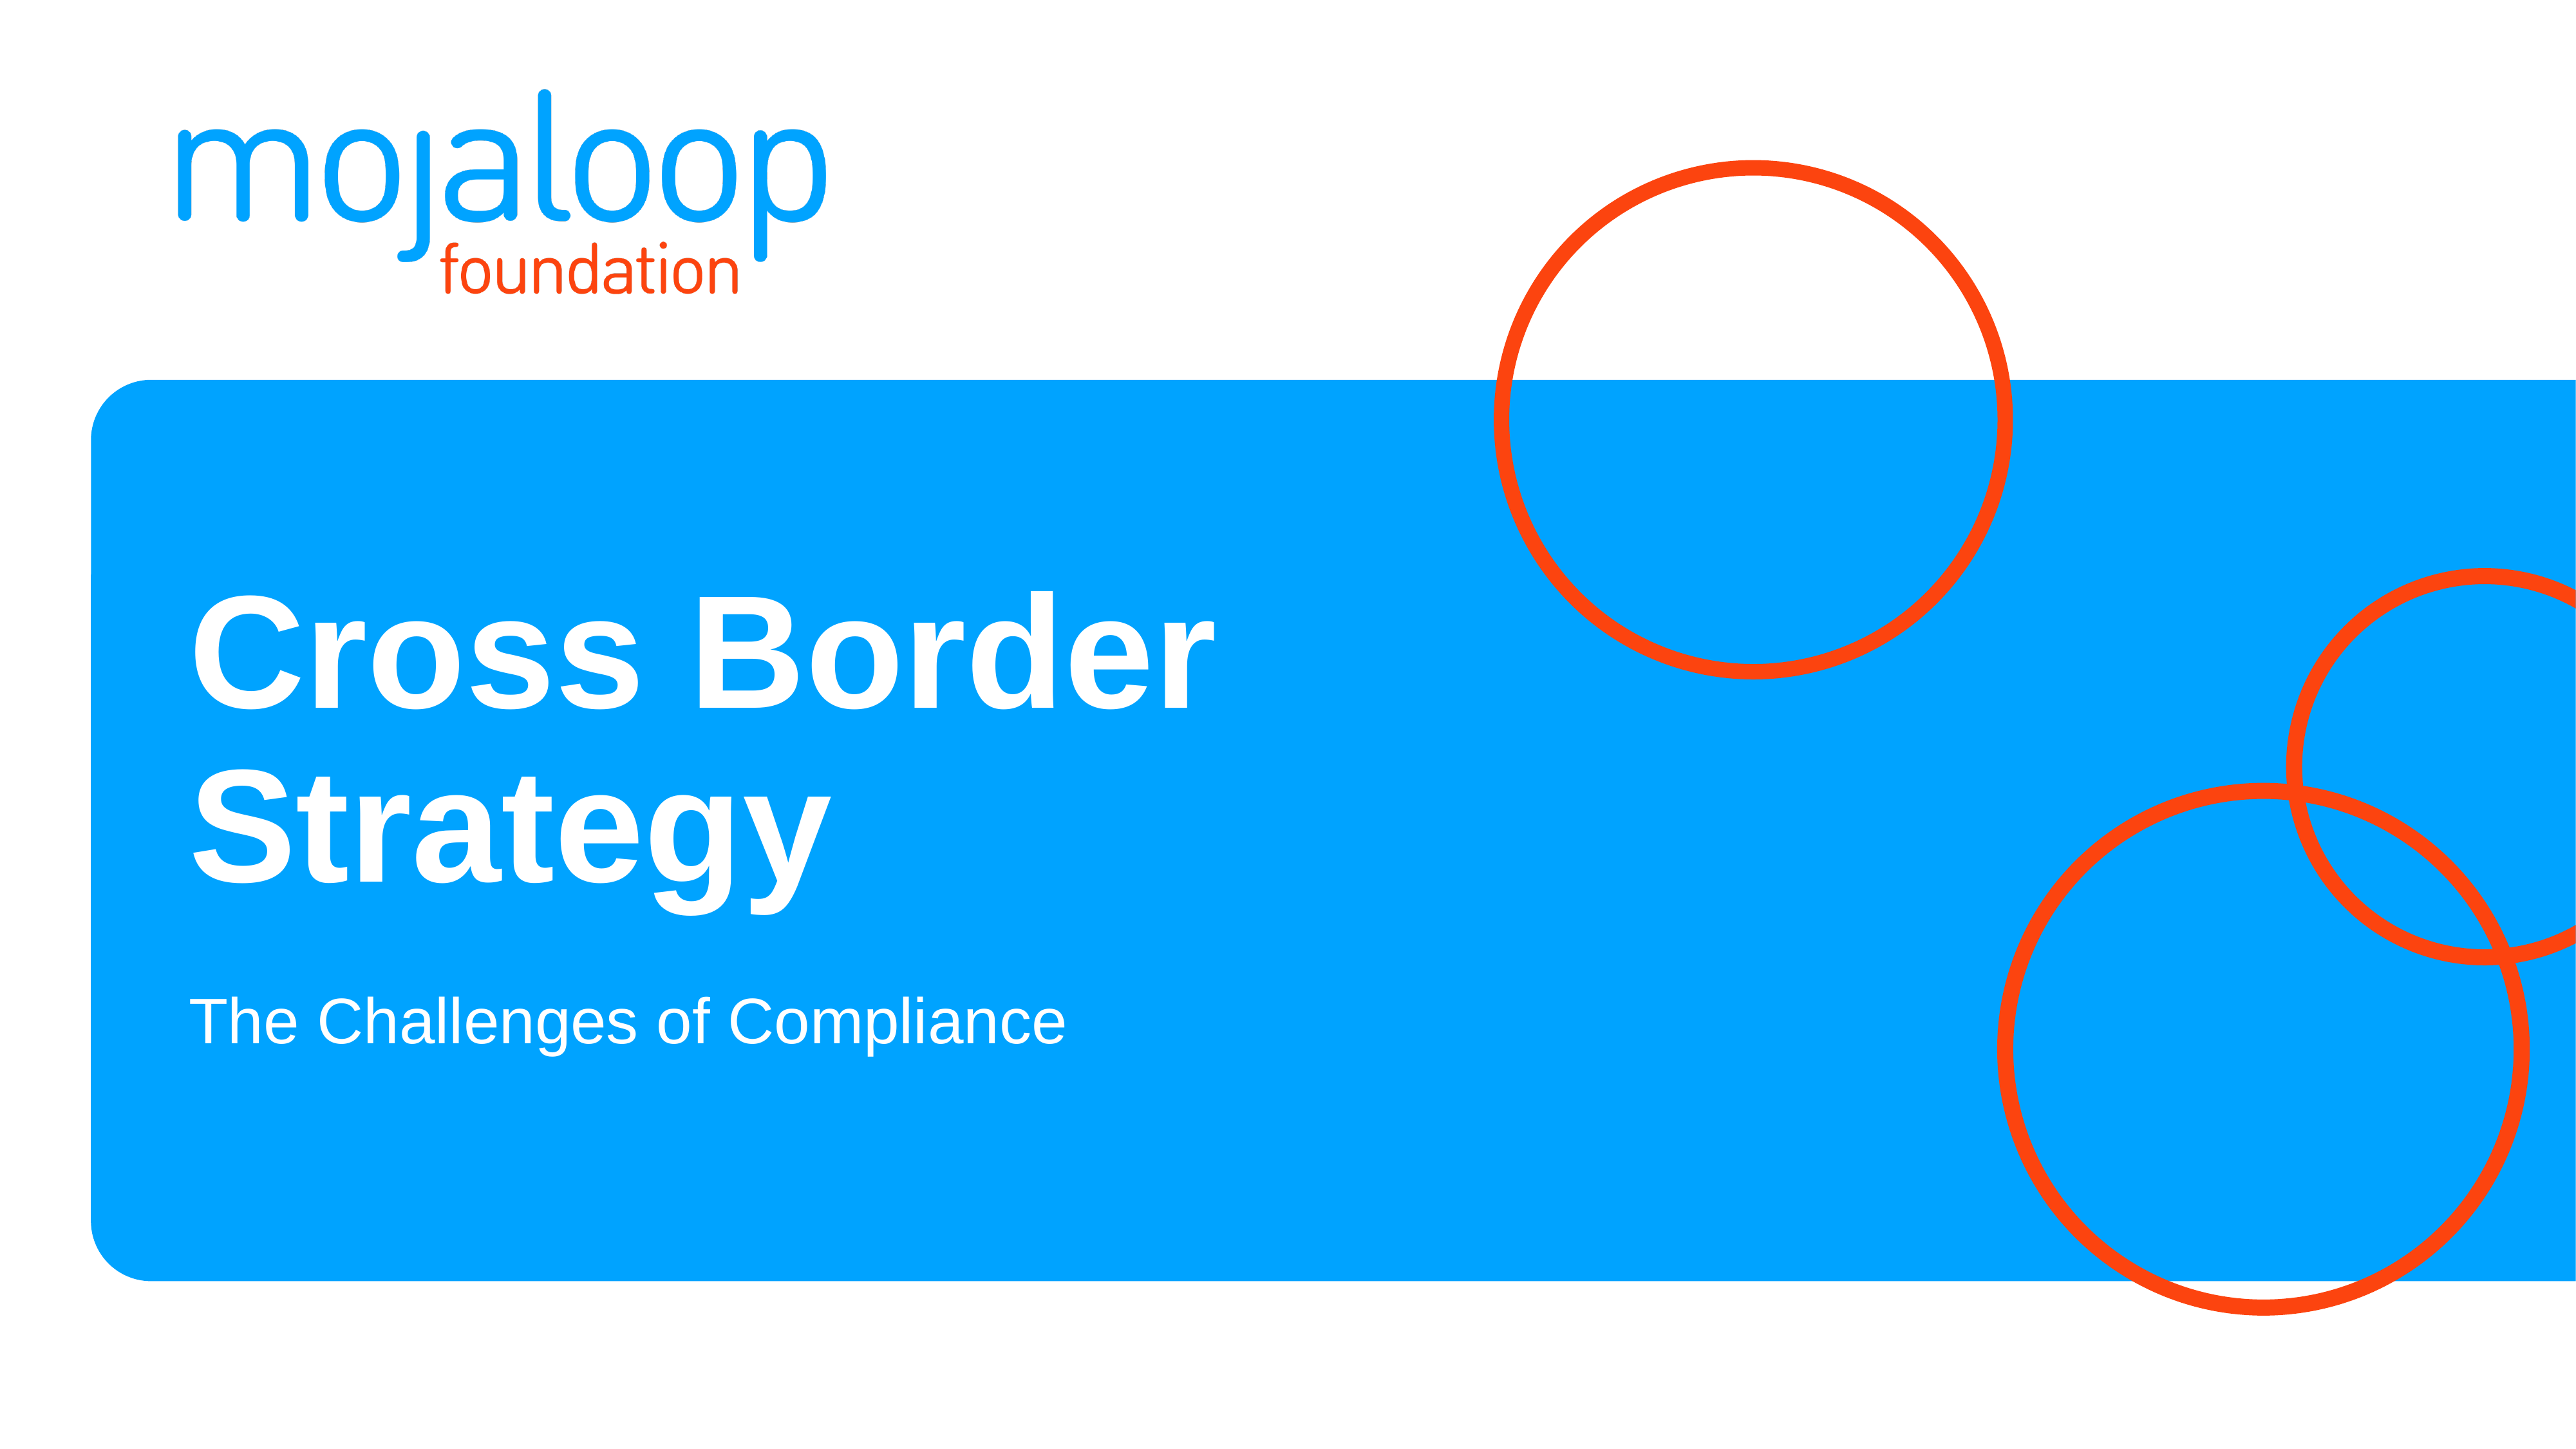

# Cross Border Strategy
The Challenges of Compliance
25